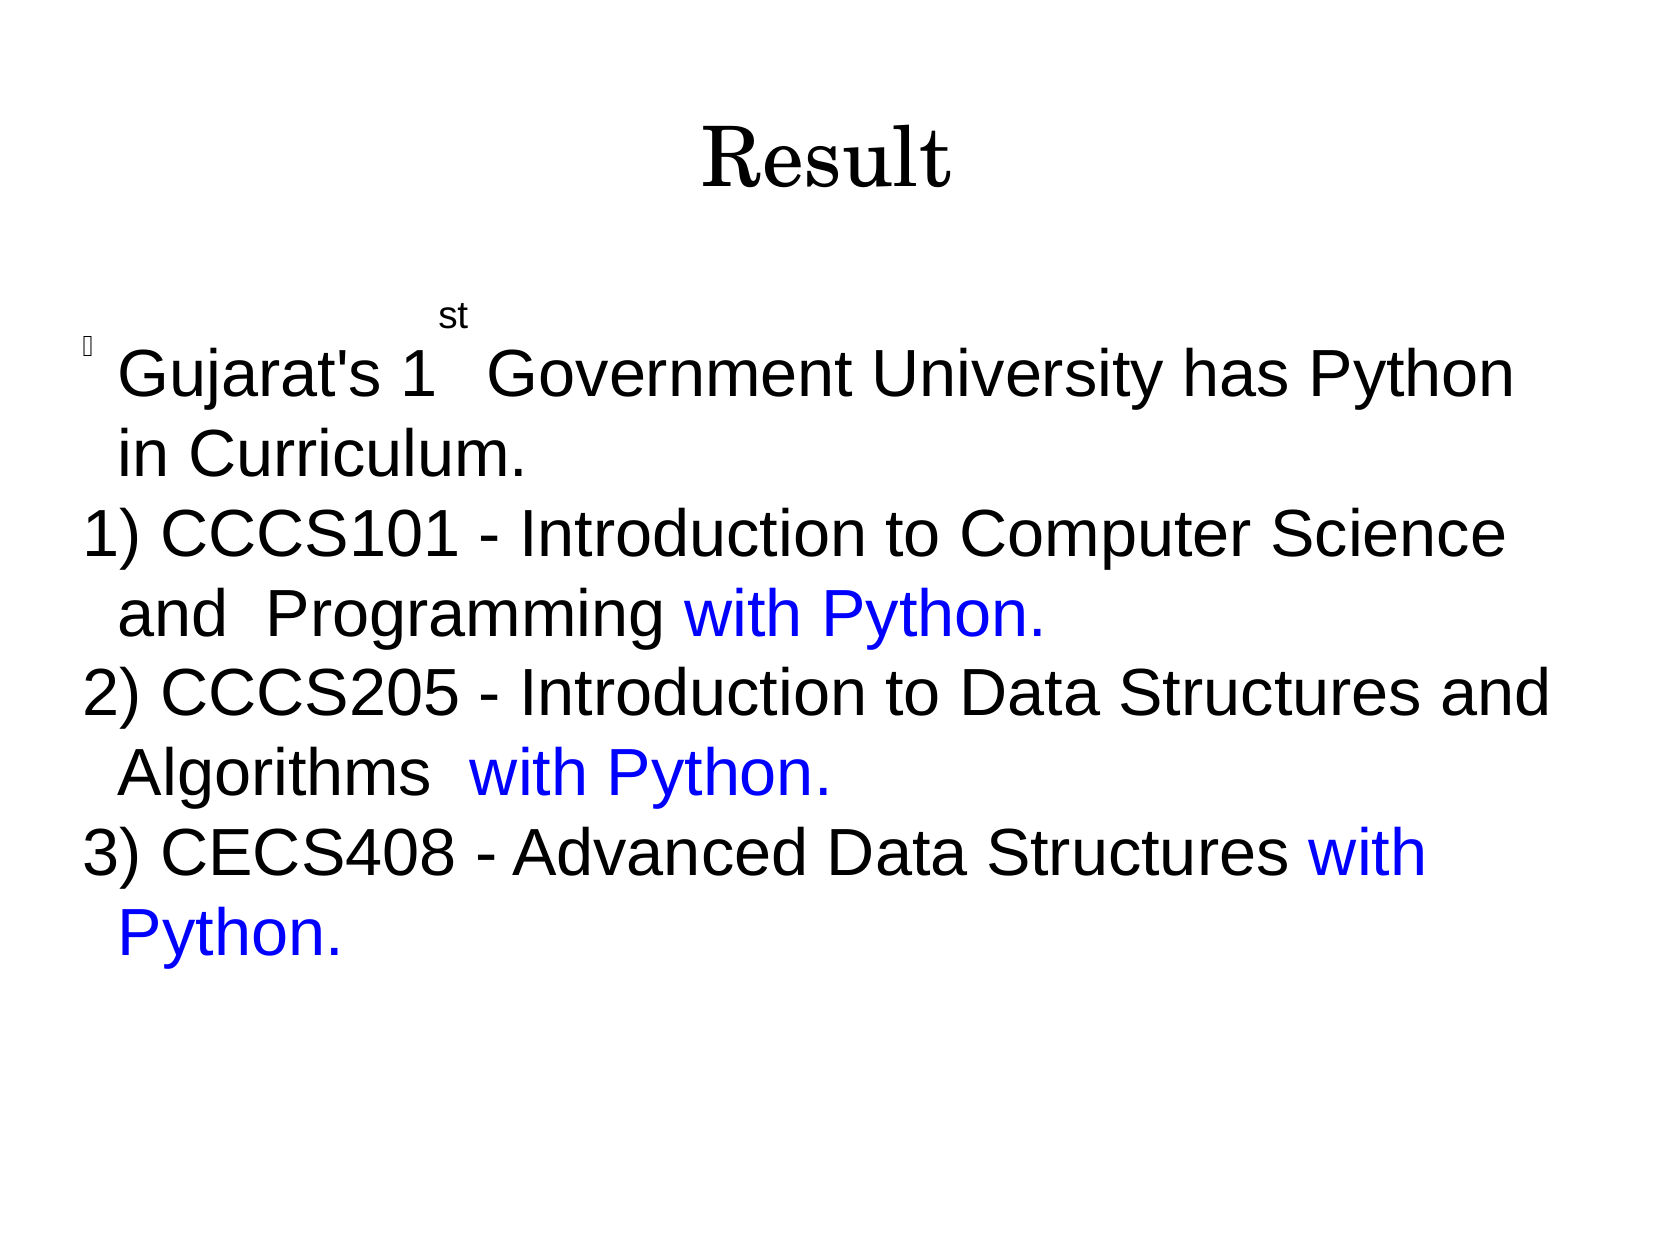

Result
Gujarat's 1st Government University has Python in Curriculum.
 CCCS101 - Introduction to Computer Science and  Programming with Python.
 CCCS205 - Introduction to Data Structures and Algorithms  with Python.
 CECS408 - Advanced Data Structures with Python.